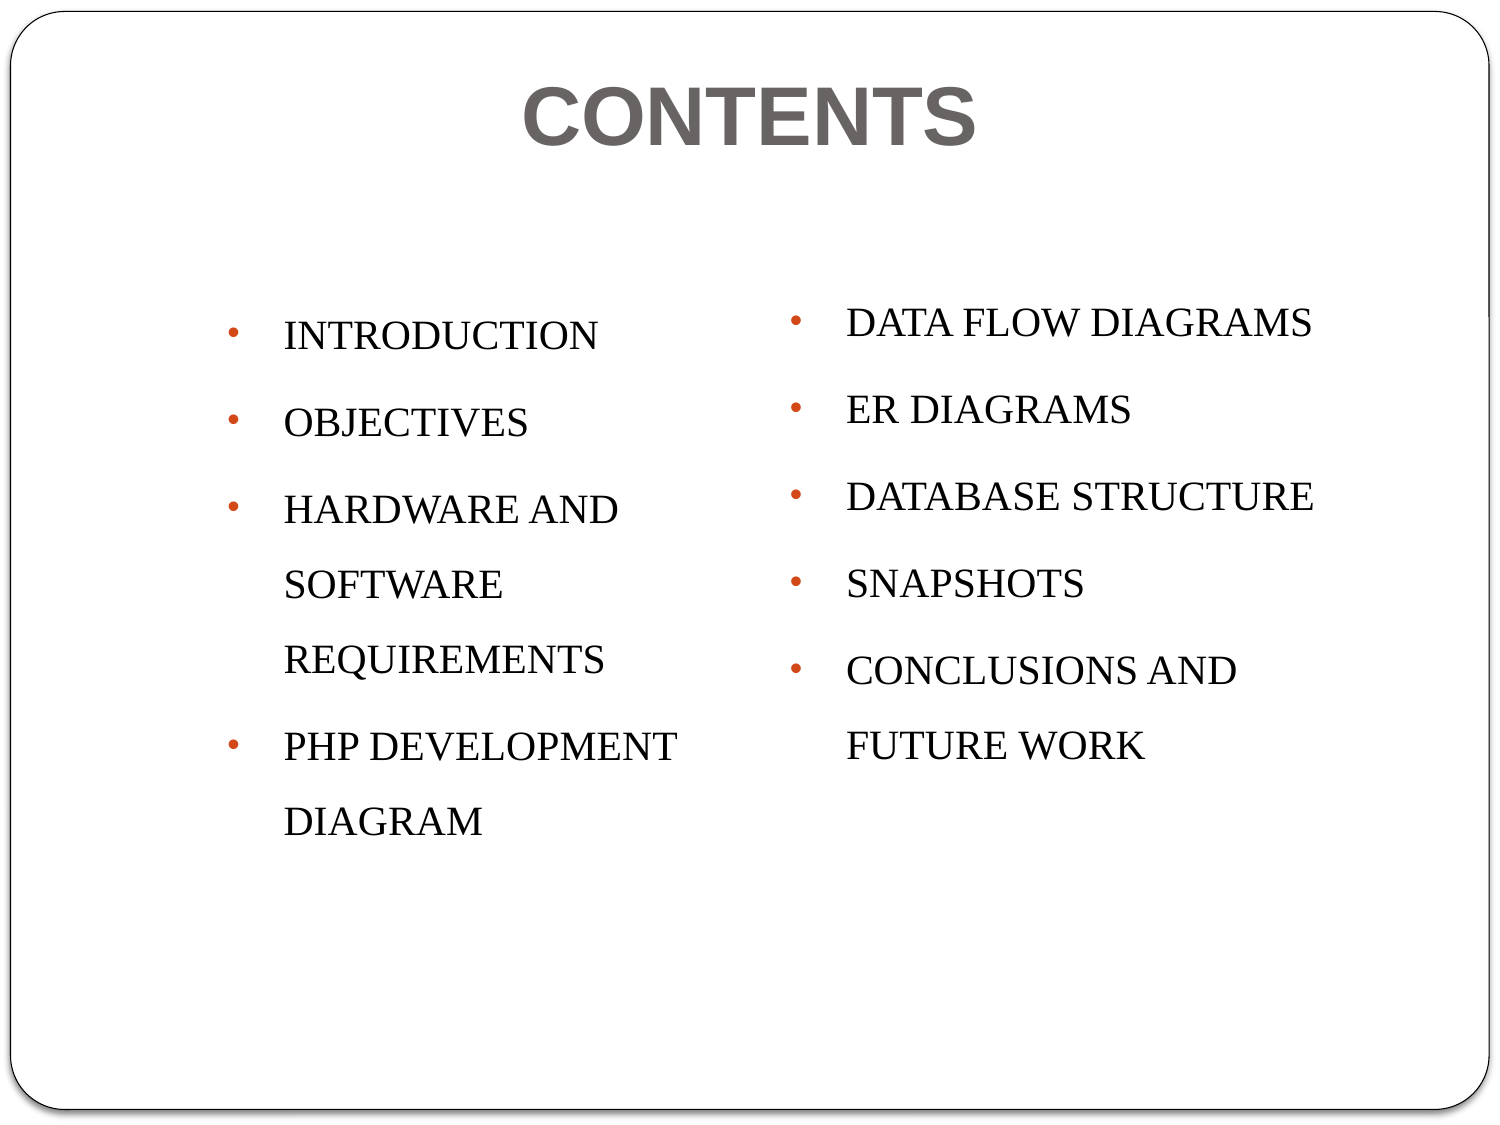

# CONTENTS
DATA FLOW DIAGRAMS
ER DIAGRAMS
DATABASE STRUCTURE
SNAPSHOTS
CONCLUSIONS AND FUTURE WORK

INTRODUCTION
OBJECTIVES
HARDWARE AND SOFTWARE REQUIREMENTS
PHP DEVELOPMENT DIAGRAM